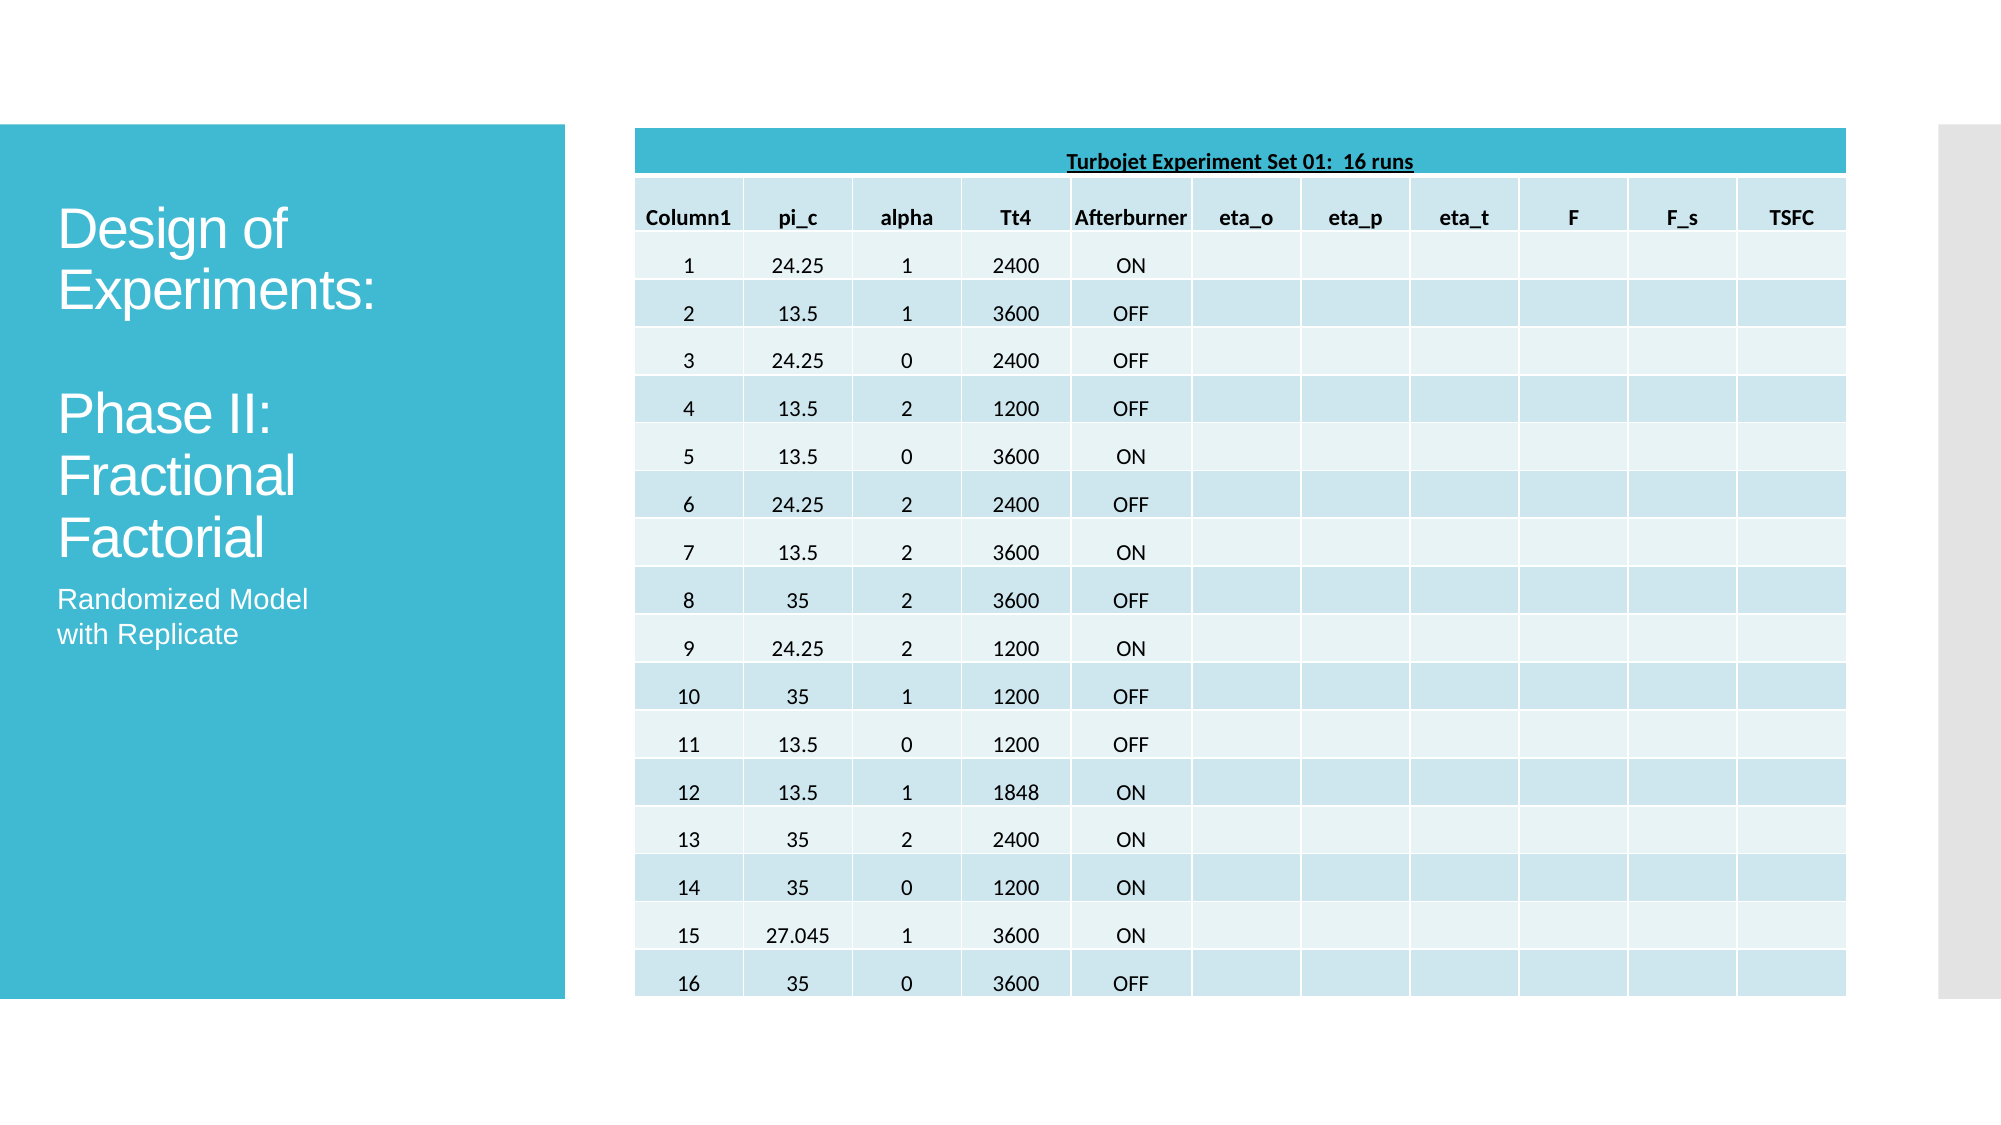

| Turbojet Experiment Set 01: 16 runs |  |  |  |  |  |  |  |  |  |  |
| --- | --- | --- | --- | --- | --- | --- | --- | --- | --- | --- |
| Column1 | pi\_c | alpha | Tt4 | Afterburner | eta\_o | eta\_p | eta\_t | F | F\_s | TSFC |
| 1 | 24.25 | 1 | 2400 | ON |  |  |  |  |  |  |
| 2 | 13.5 | 1 | 3600 | OFF |  |  |  |  |  |  |
| 3 | 24.25 | 0 | 2400 | OFF |  |  |  |  |  |  |
| 4 | 13.5 | 2 | 1200 | OFF |  |  |  |  |  |  |
| 5 | 13.5 | 0 | 3600 | ON |  |  |  |  |  |  |
| 6 | 24.25 | 2 | 2400 | OFF |  |  |  |  |  |  |
| 7 | 13.5 | 2 | 3600 | ON |  |  |  |  |  |  |
| 8 | 35 | 2 | 3600 | OFF |  |  |  |  |  |  |
| 9 | 24.25 | 2 | 1200 | ON |  |  |  |  |  |  |
| 10 | 35 | 1 | 1200 | OFF |  |  |  |  |  |  |
| 11 | 13.5 | 0 | 1200 | OFF |  |  |  |  |  |  |
| 12 | 13.5 | 1 | 1848 | ON |  |  |  |  |  |  |
| 13 | 35 | 2 | 2400 | ON |  |  |  |  |  |  |
| 14 | 35 | 0 | 1200 | ON |  |  |  |  |  |  |
| 15 | 27.045 | 1 | 3600 | ON |  |  |  |  |  |  |
| 16 | 35 | 0 | 3600 | OFF |  |  |  |  |  |  |
# Design of Experiments: Phase II: Fractional Factorial
Randomized Model
with Replicate